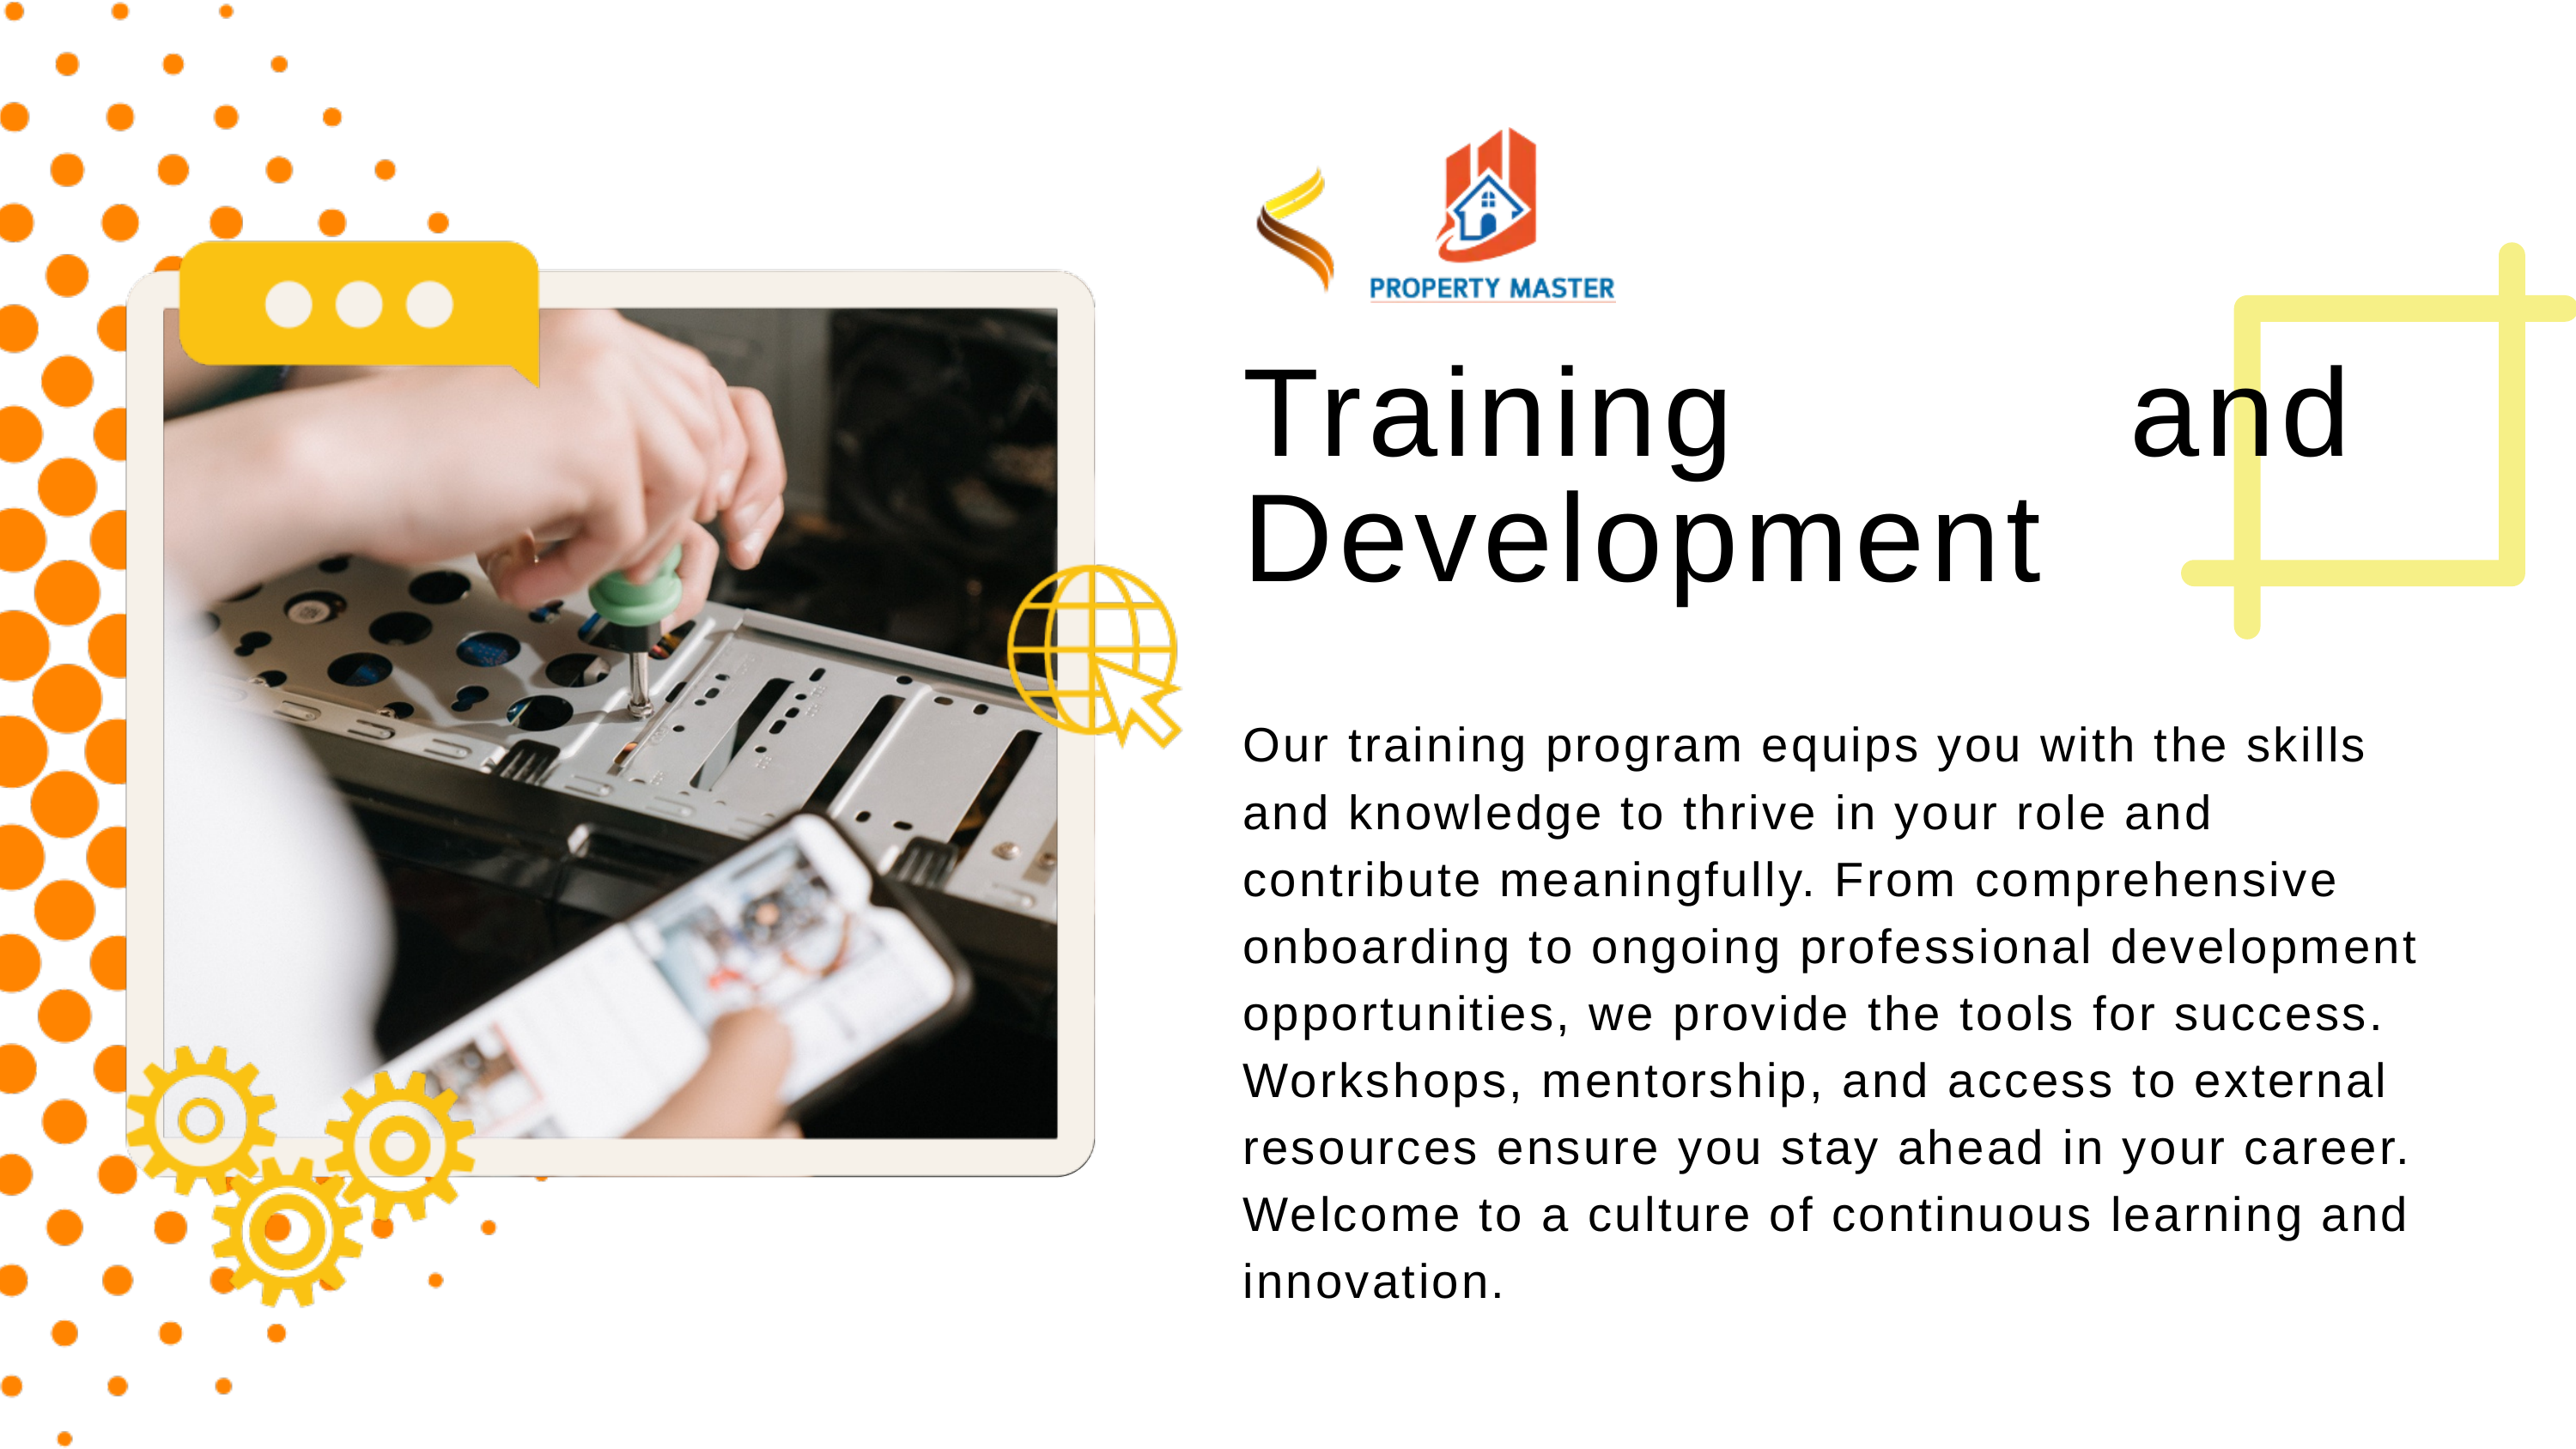

Training and Development
Our training program equips you with the skills and knowledge to thrive in your role and contribute meaningfully. From comprehensive onboarding to ongoing professional development opportunities, we provide the tools for success. Workshops, mentorship, and access to external resources ensure you stay ahead in your career. Welcome to a culture of continuous learning and innovation.